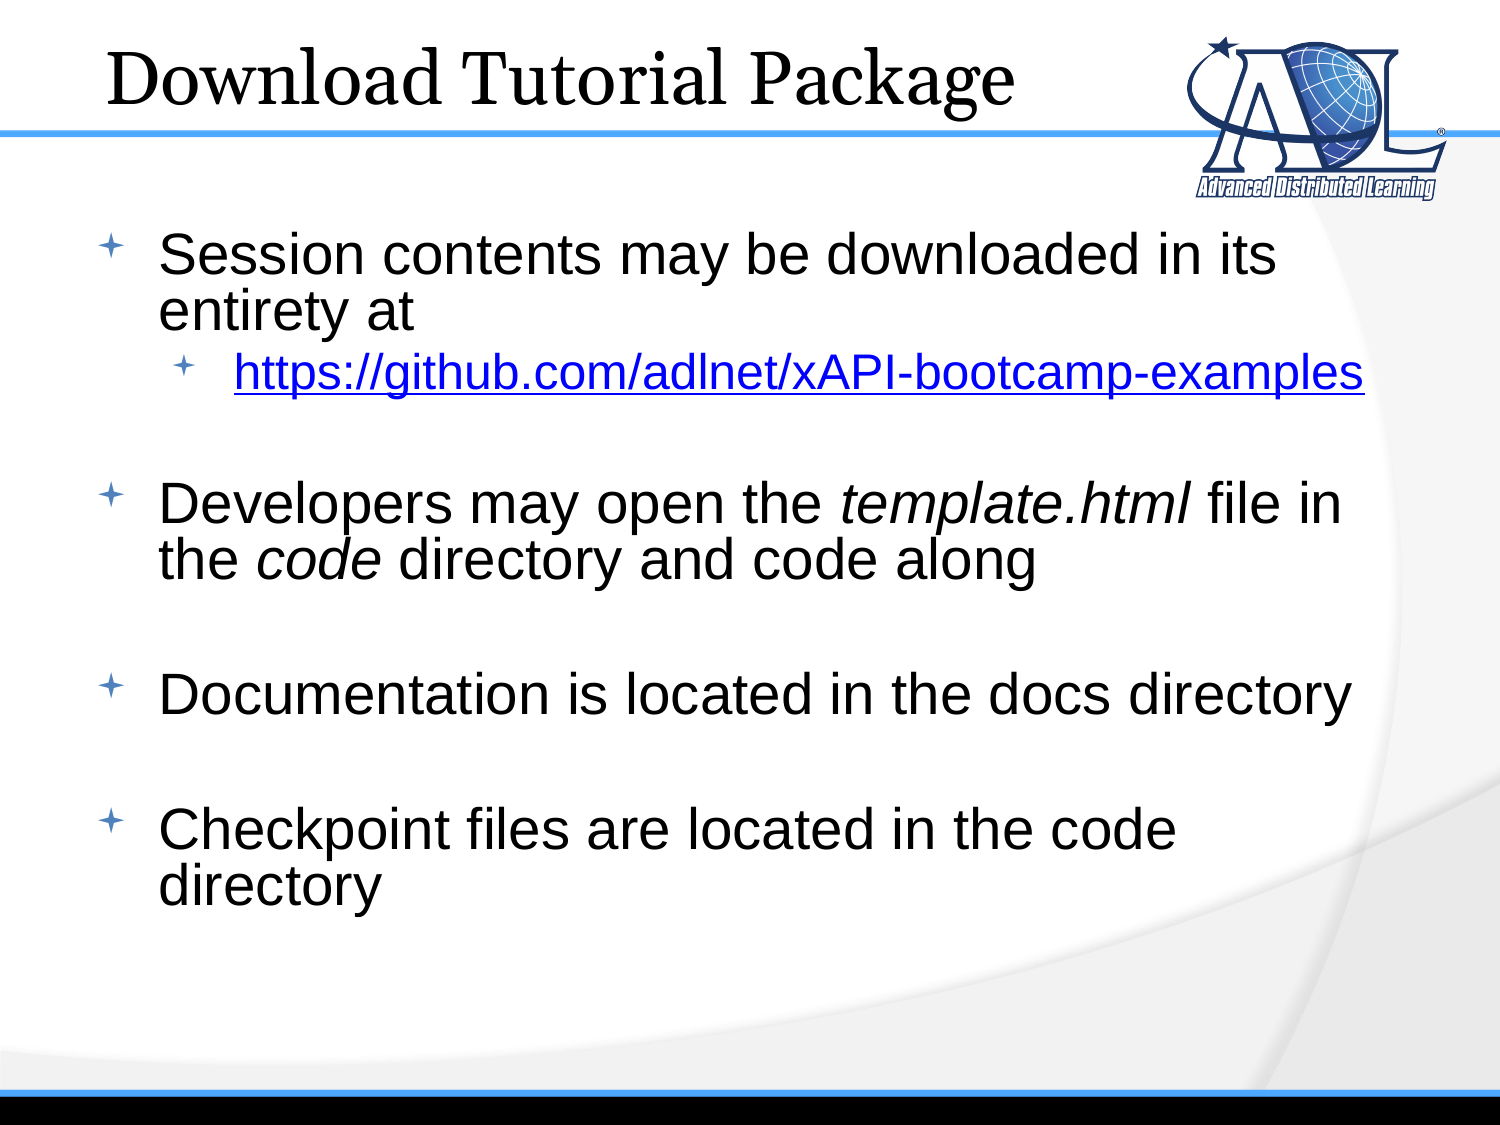

# Download Tutorial Package
Session contents may be downloaded in its entirety at
https://github.com/adlnet/xAPI-bootcamp-examples

Developers may open the template.html file in the code directory and code along

Documentation is located in the docs directory

Checkpoint files are located in the code directory